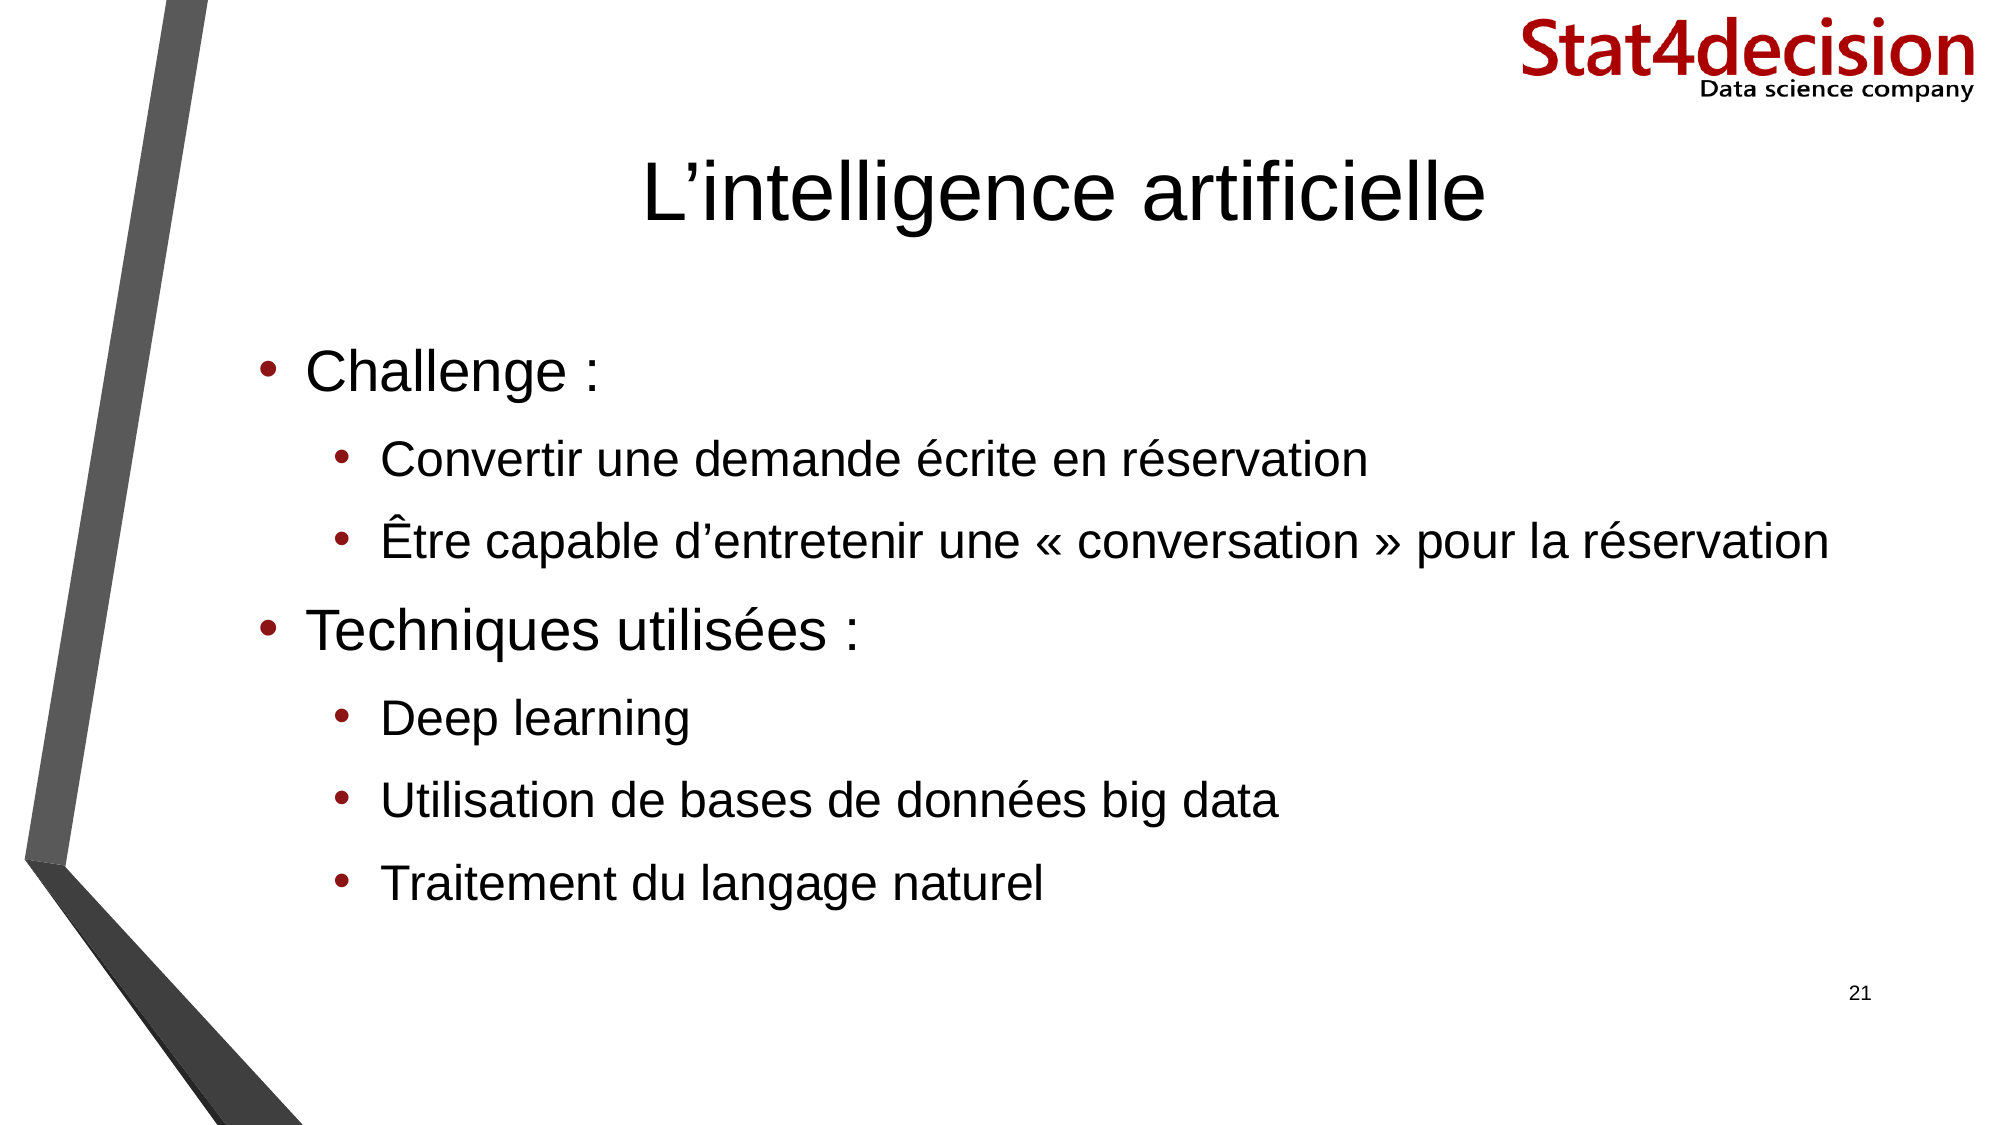

# L’intelligence artificielle
Challenge :
Convertir une demande écrite en réservation
Être capable d’entretenir une « conversation » pour la réservation
Techniques utilisées :
Deep learning
Utilisation de bases de données big data
Traitement du langage naturel
21